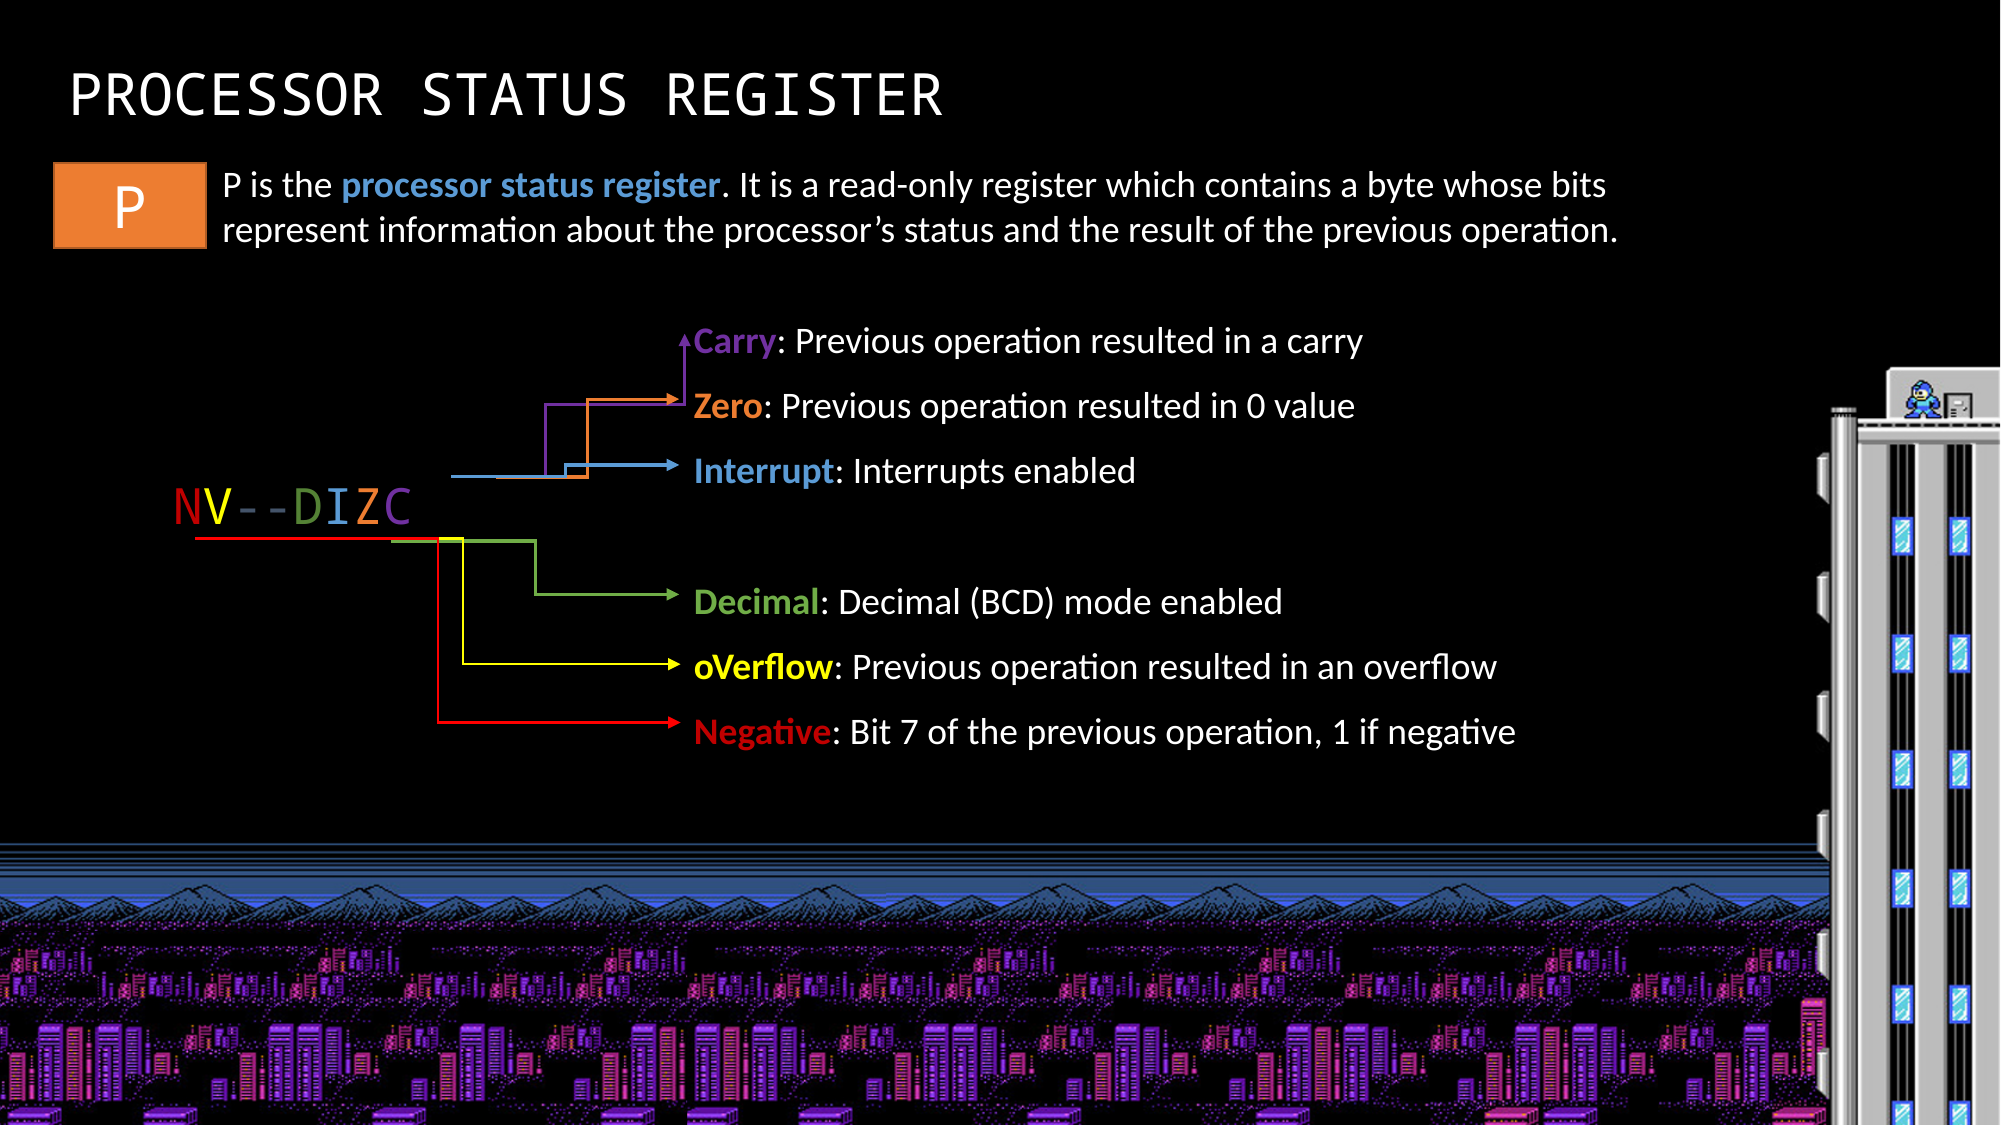

PROCESSOR STATUS REGISTER
P is the processor status register. It is a read-only register which contains a byte whose bits represent information about the processor’s status and the result of the previous operation.
P
Carry: Previous operation resulted in a carry
Zero: Previous operation resulted in 0 value
Interrupt: Interrupts enabled
Decimal: Decimal (BCD) mode enabled
oVerflow: Previous operation resulted in an overflow
Negative: Bit 7 of the previous operation, 1 if negative
NV--DIZC